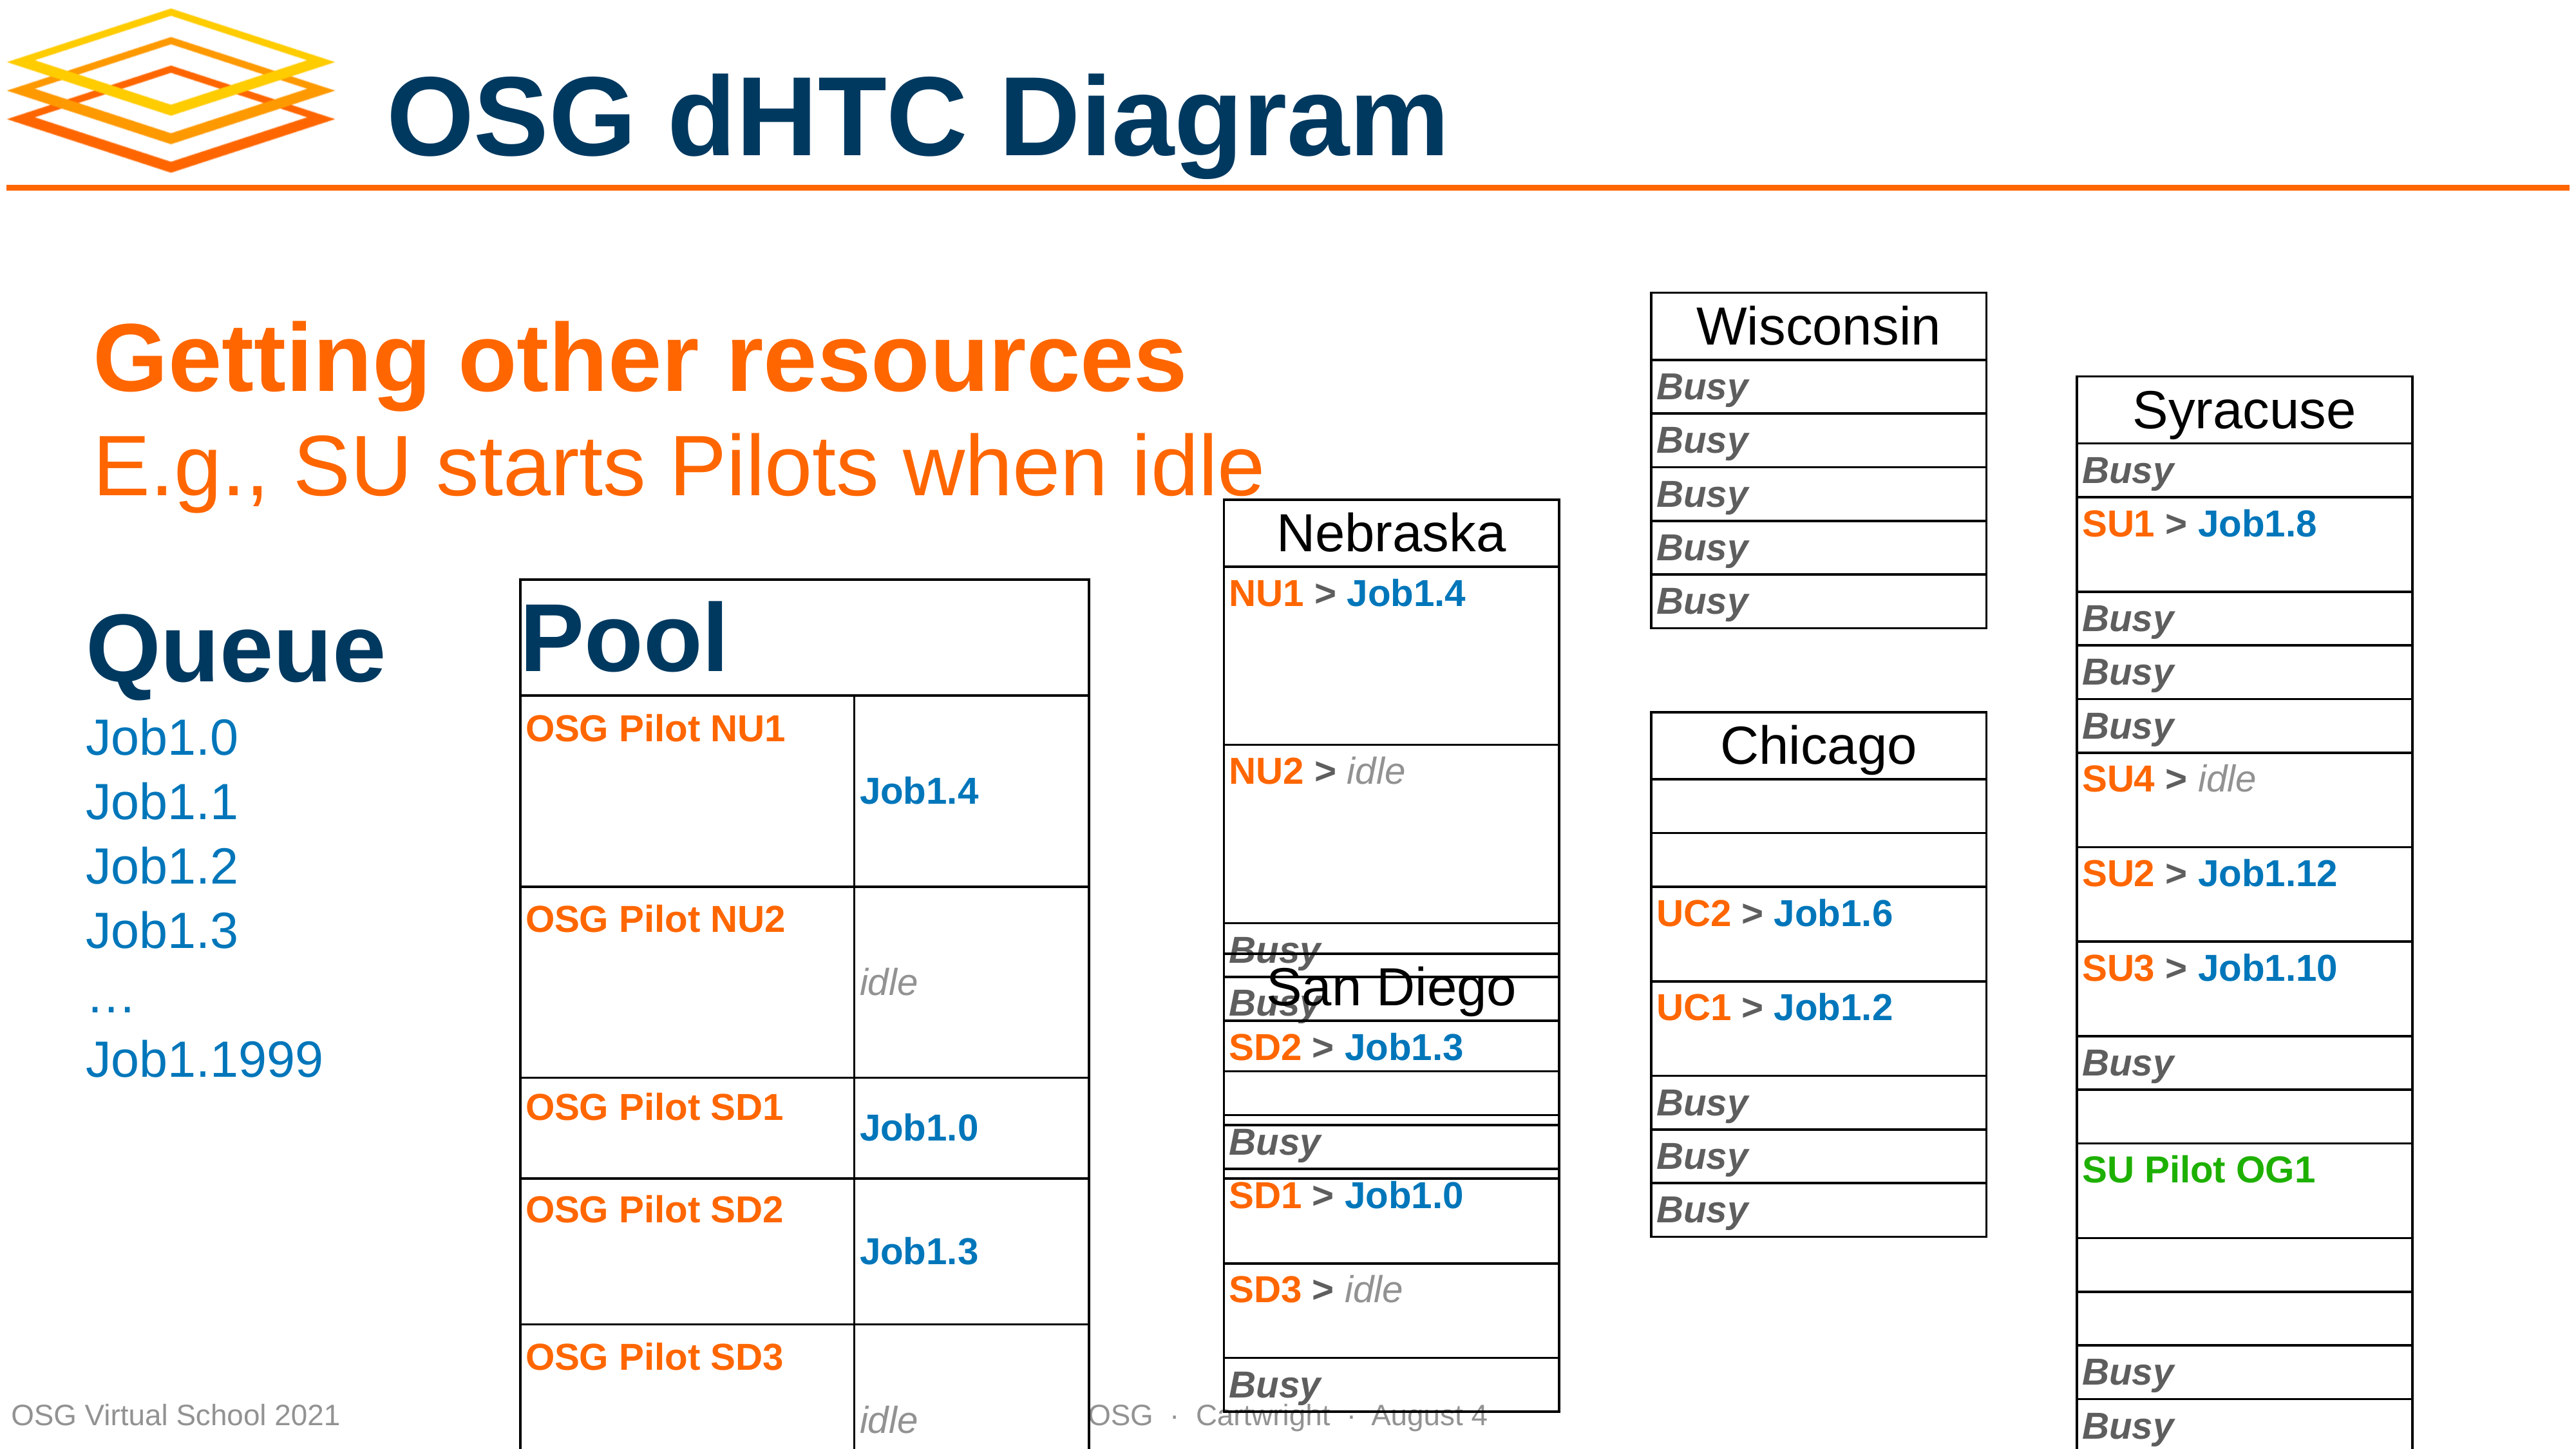

# OSG dHTC Diagram
Getting other resources
E.g., SU starts Pilots when idle
| Wisconsin |
| --- |
| Busy |
| Busy |
| Busy |
| Busy |
| Busy |
| Syracuse |
| --- |
| Busy |
| SU1 > Job1.8 |
| Busy |
| Busy |
| Busy |
| SU4 > idle |
| SU2 > Job1.12 |
| SU3 > Job1.10 |
| Busy |
|  |
| SU Pilot OG1 |
|  |
|  |
| Busy |
| Busy |
| Nebraska |
| --- |
| NU1 > Job1.4 |
| NU2 > idle |
| Busy |
| Busy |
|  |
|  |
Queue
Job1.0
Job1.1
Job1.2
Job1.3
…
Job1.1999
| Pool |  |
| --- | --- |
| OSG Pilot NU1 | Job1.4 |
| OSG Pilot NU2 | idle |
| OSG Pilot SD1 | Job1.0 |
| OSG Pilot SD2 | Job1.3 |
| OSG Pilot SD3 | idle |
| OSG Pilot UC1 | Job1.2 |
| OSG Pilot UC2 | Job1.6 |
| OSG Pilot SU1 | Job1.8 |
| OSG Pilot SU2 | Job1.12 |
| OSG Pilot SU3 | Job1.10 |
| OSG Pilot SU4 | idle |
| SU Pilot OG1 | idle |
| Chicago |
| --- |
|  |
|  |
| UC2 > Job1.6 |
| UC1 > Job1.2 |
| Busy |
| Busy |
| Busy |
| San Diego |
| --- |
| SD2 > Job1.3 |
| Busy |
| SD1 > Job1.0 |
| SD3 > idle |
| Busy |
20